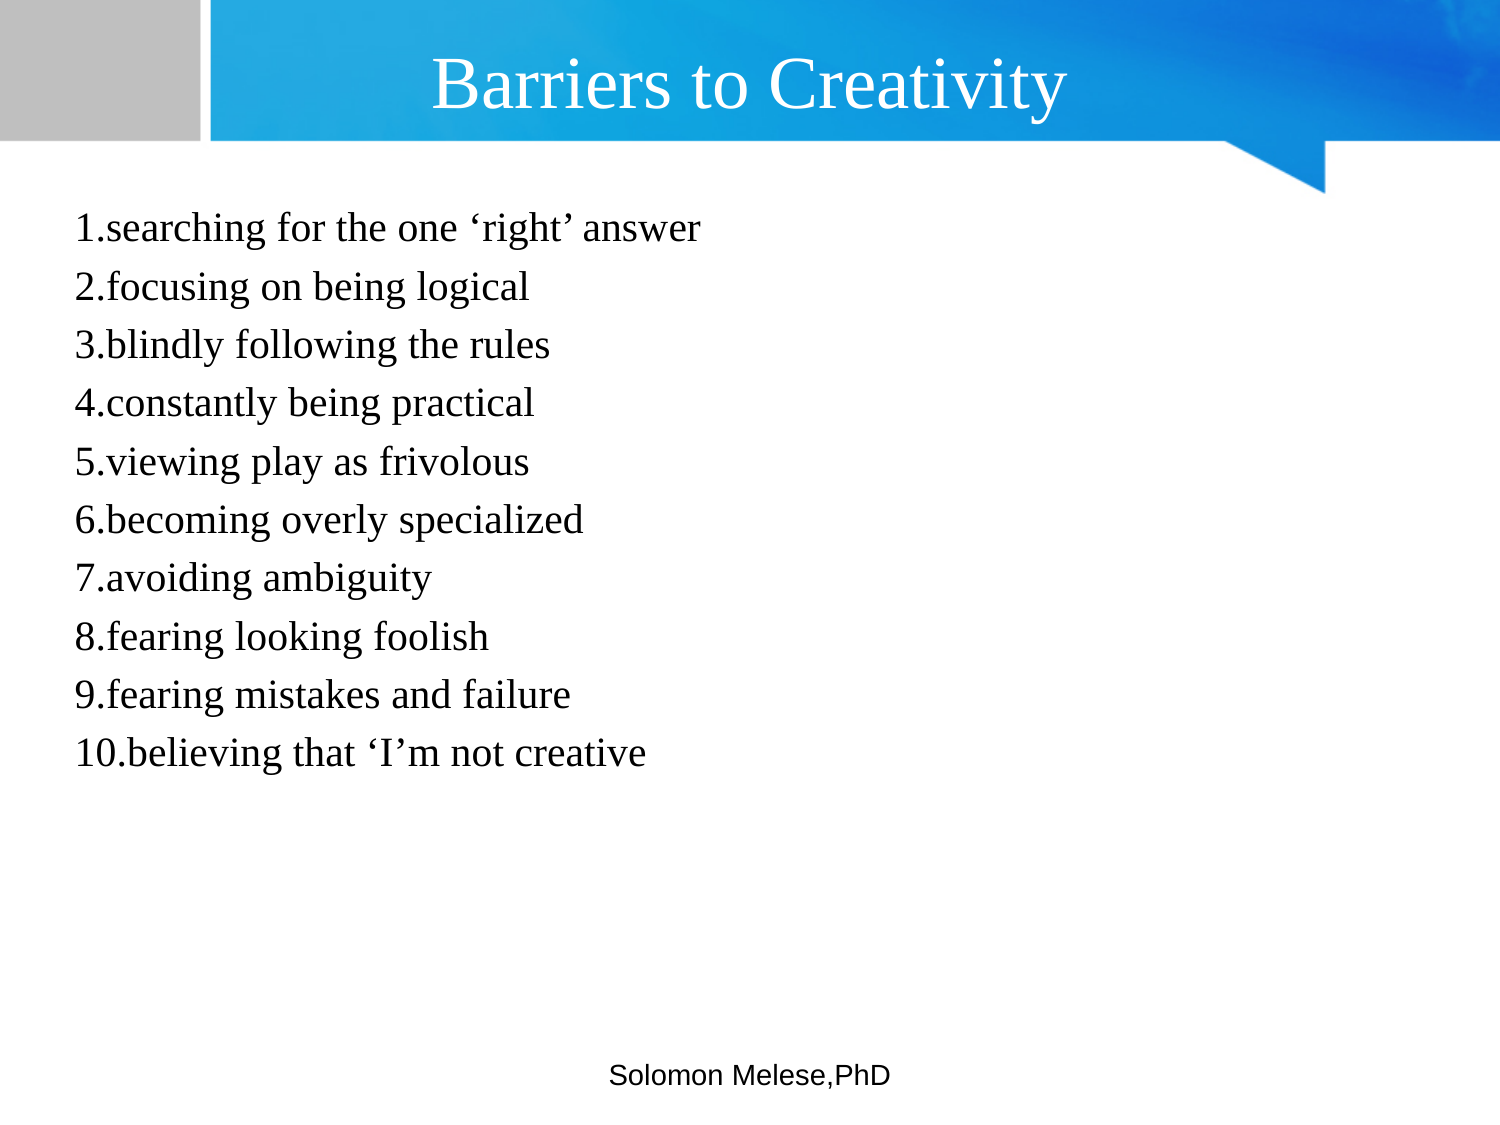

# Barriers to Creativity
1.searching for the one ‘right’ answer
2.focusing on being logical
3.blindly following the rules
4.constantly being practical
5.viewing play as frivolous
6.becoming overly specialized
7.avoiding ambiguity
8.fearing looking foolish
9.fearing mistakes and failure
10.believing that ‘I’m not creative
35
Solomon Melese,PhD